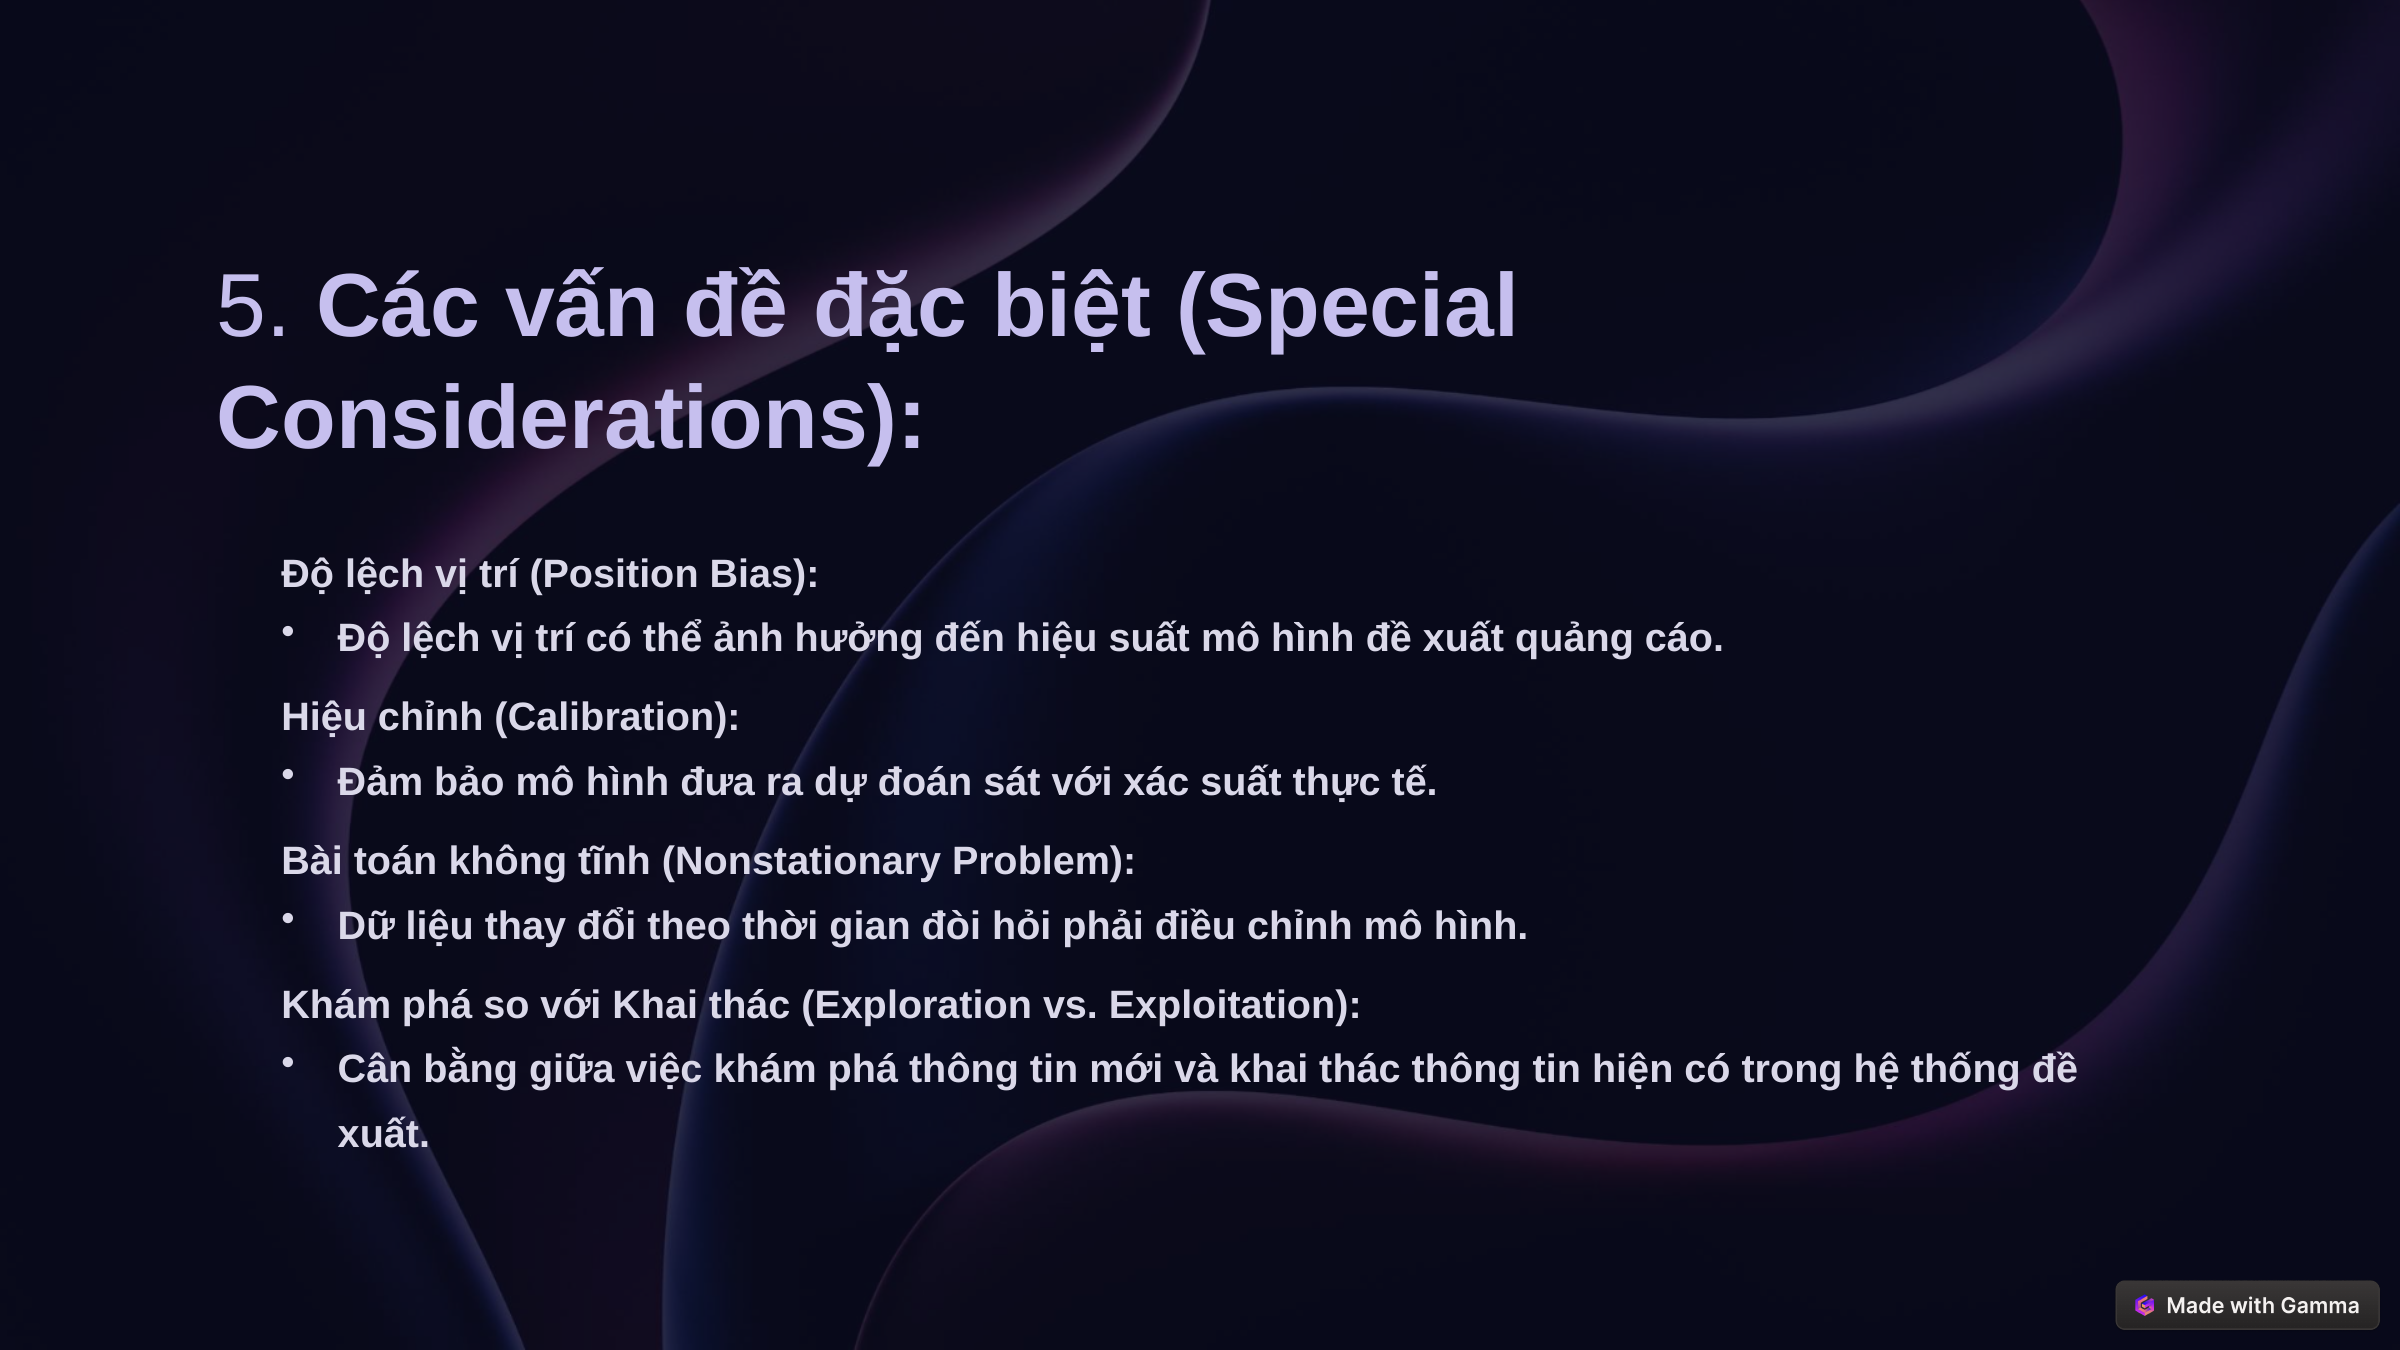

5. Các vấn đề đặc biệt (Special Considerations):
Độ lệch vị trí (Position Bias):
Độ lệch vị trí có thể ảnh hưởng đến hiệu suất mô hình đề xuất quảng cáo.
Hiệu chỉnh (Calibration):
Đảm bảo mô hình đưa ra dự đoán sát với xác suất thực tế.
Bài toán không tĩnh (Nonstationary Problem):
Dữ liệu thay đổi theo thời gian đòi hỏi phải điều chỉnh mô hình.
Khám phá so với Khai thác (Exploration vs. Exploitation):
Cân bằng giữa việc khám phá thông tin mới và khai thác thông tin hiện có trong hệ thống đề xuất.